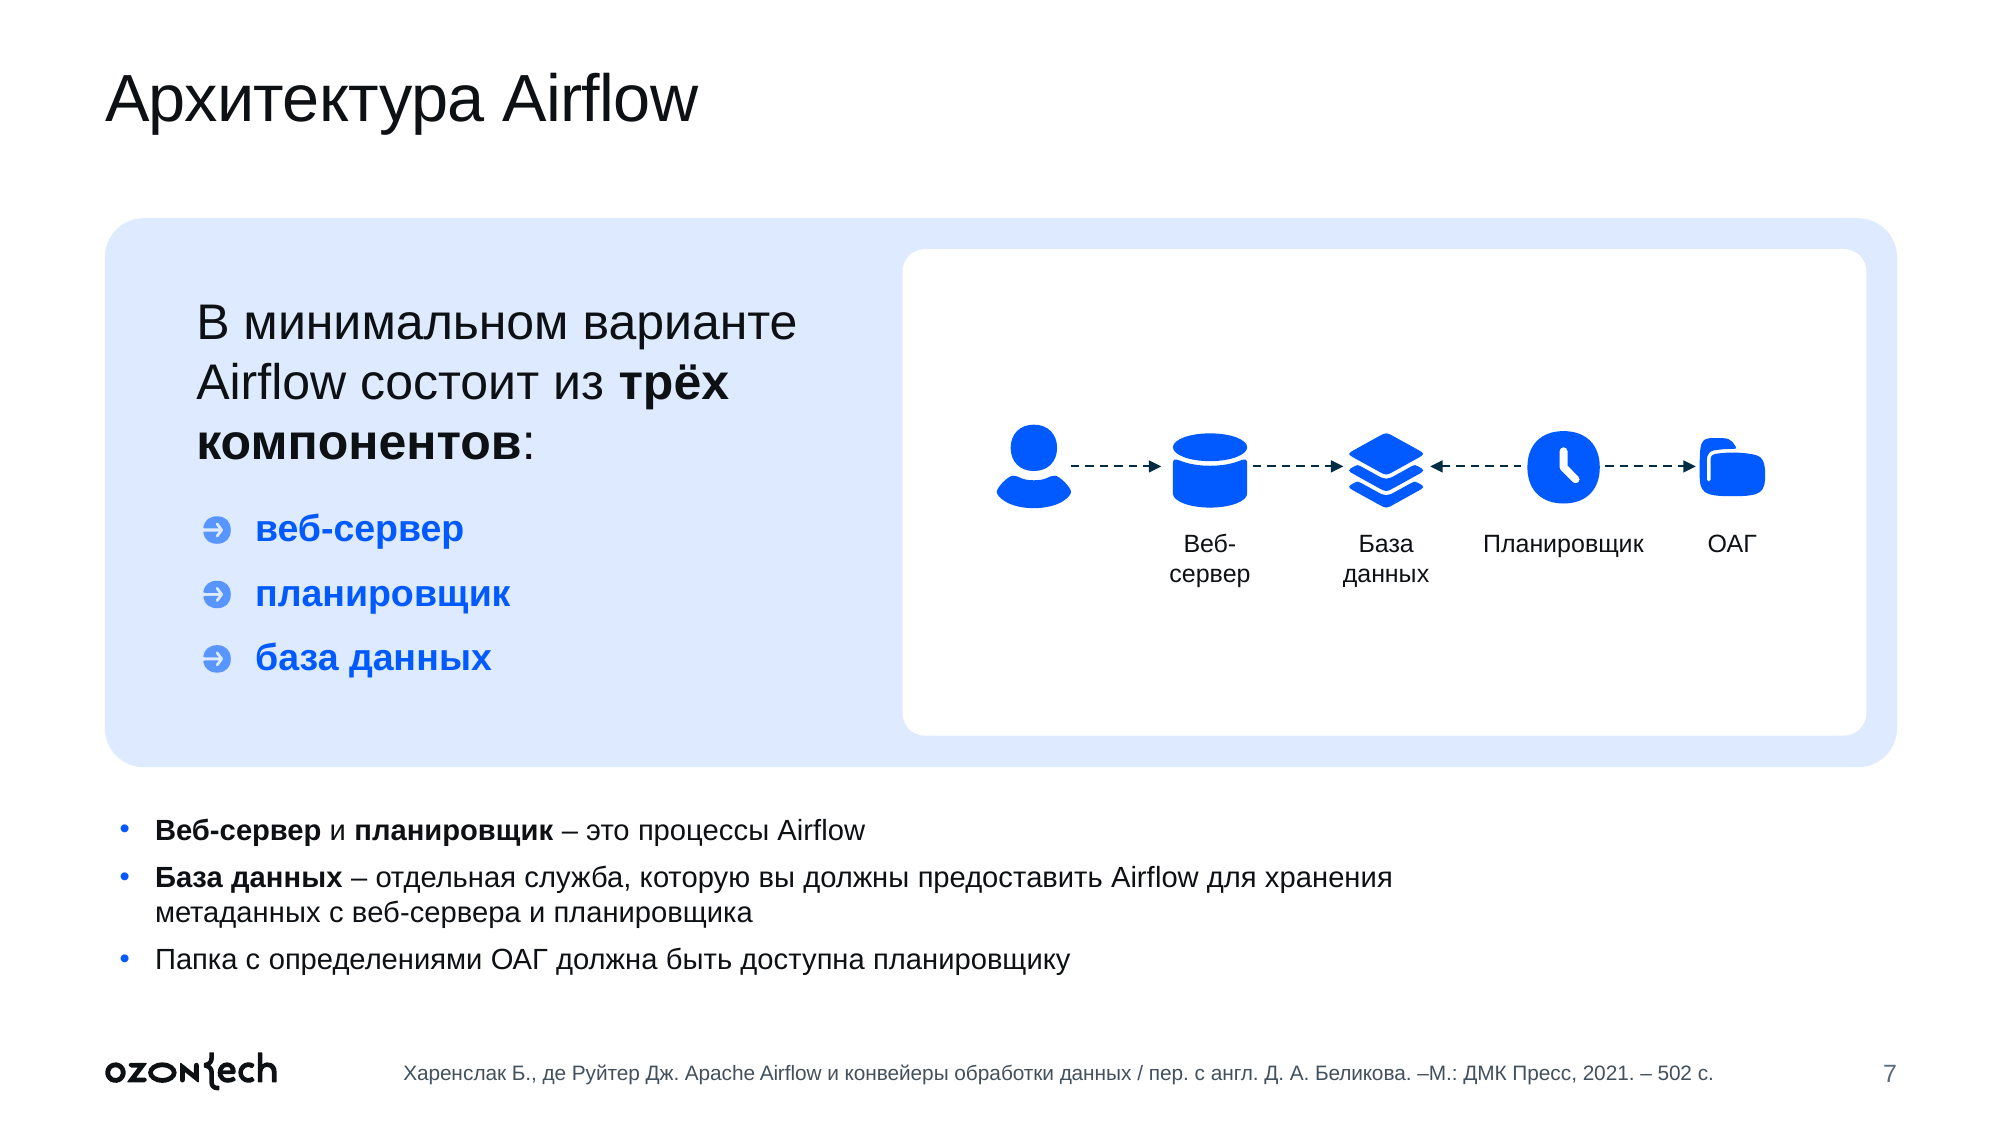

# Архитектура Airflow

В минимальном варианте Airflow состоит из трёх компонентов:

База данных
Планировщик
ОАГ
Веб-сервер
веб-сервер

планировщик

база данных

Веб-сервер и планировщик – это процессы Airflow
База данных – отдельная служба, которую вы должны предоставить Airflow для хранения метаданных с веб-сервера и планировщика
Папка с определениями ОАГ должна быть доступна планировщику
7
Харенслак Б., де Руйтер Дж. Apache Airflow и конвейеры обработки данных / пер. с англ. Д. А. Беликова. –М.: ДМК Пресс, 2021. – 502 с.